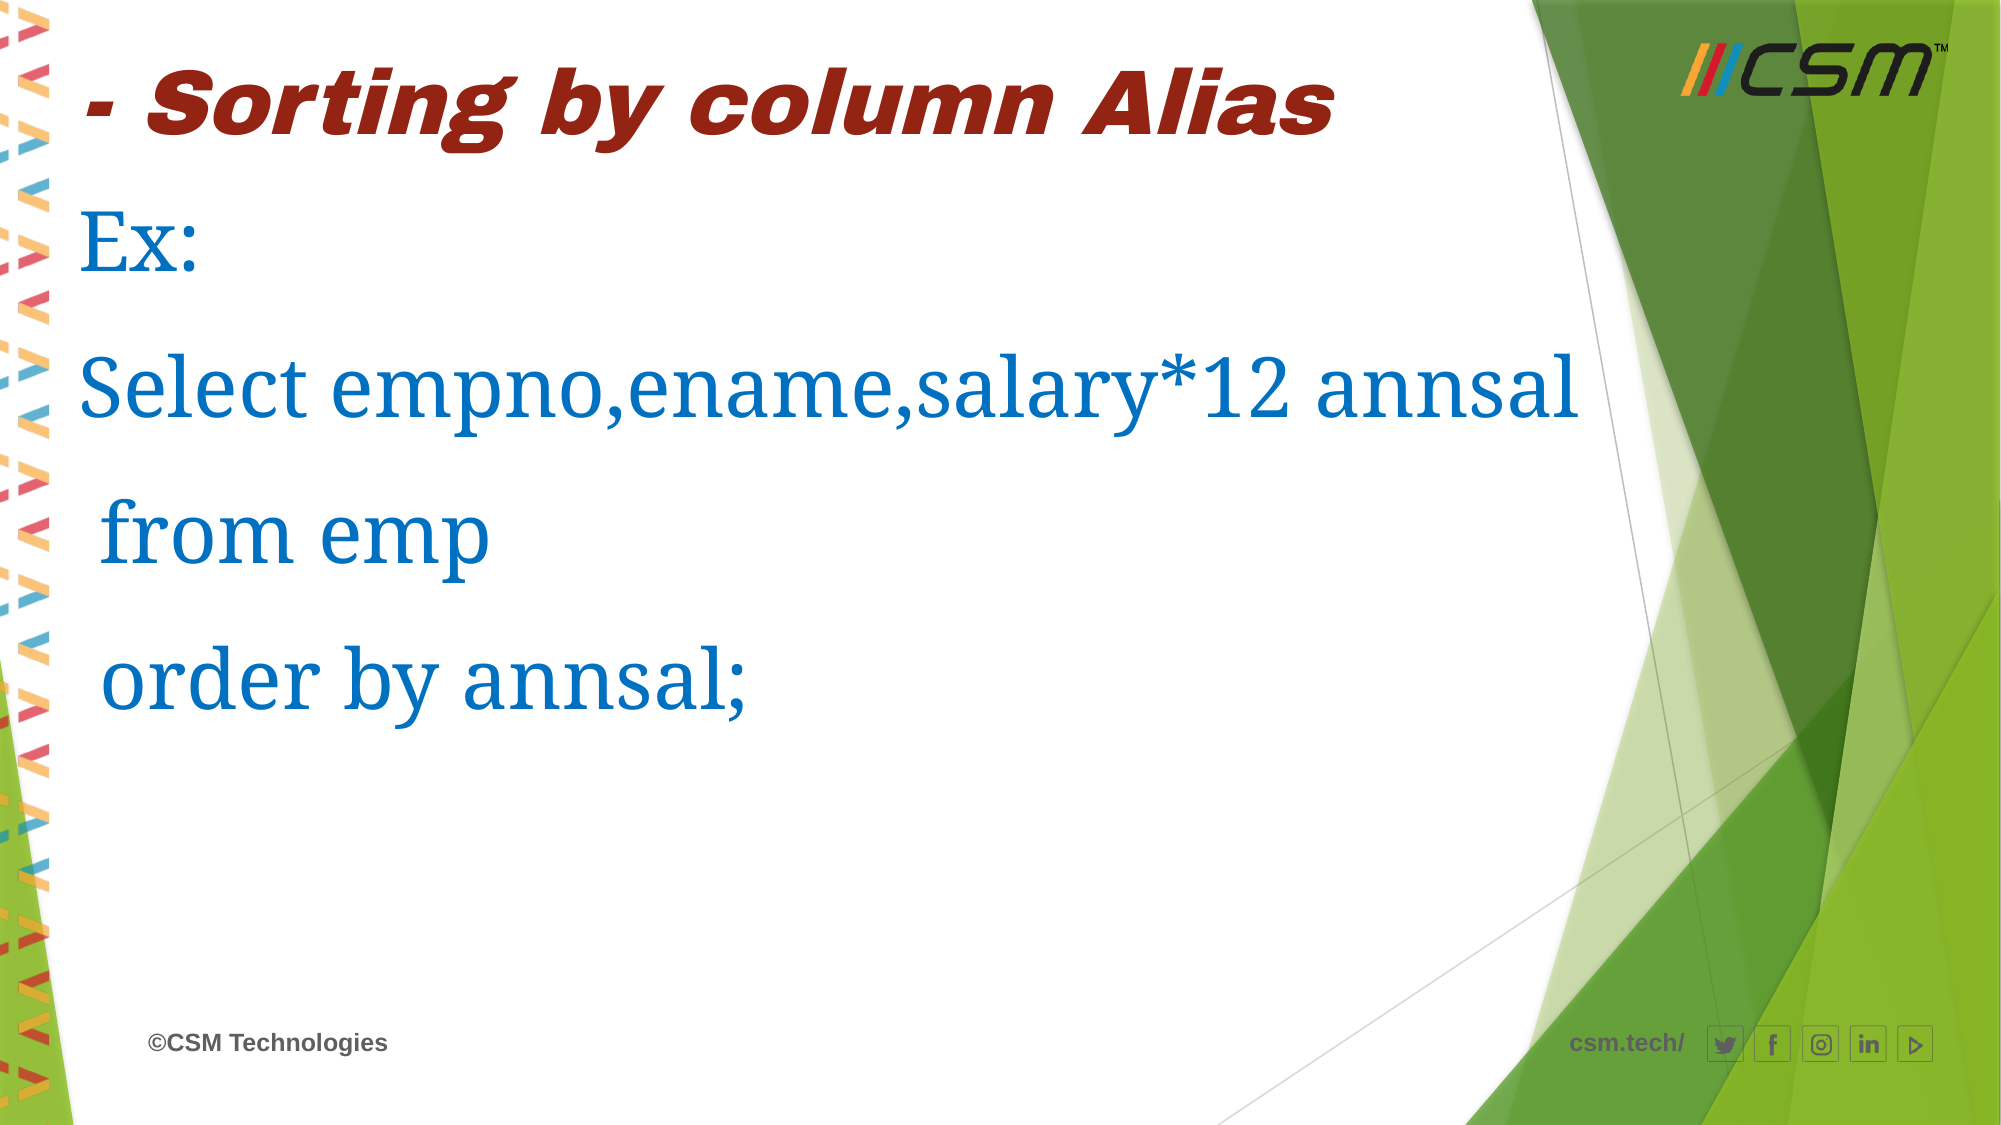

# - Sorting by column Alias
Ex:

Select empno,ename,salary*12 annsal

 from emp

 order by annsal;